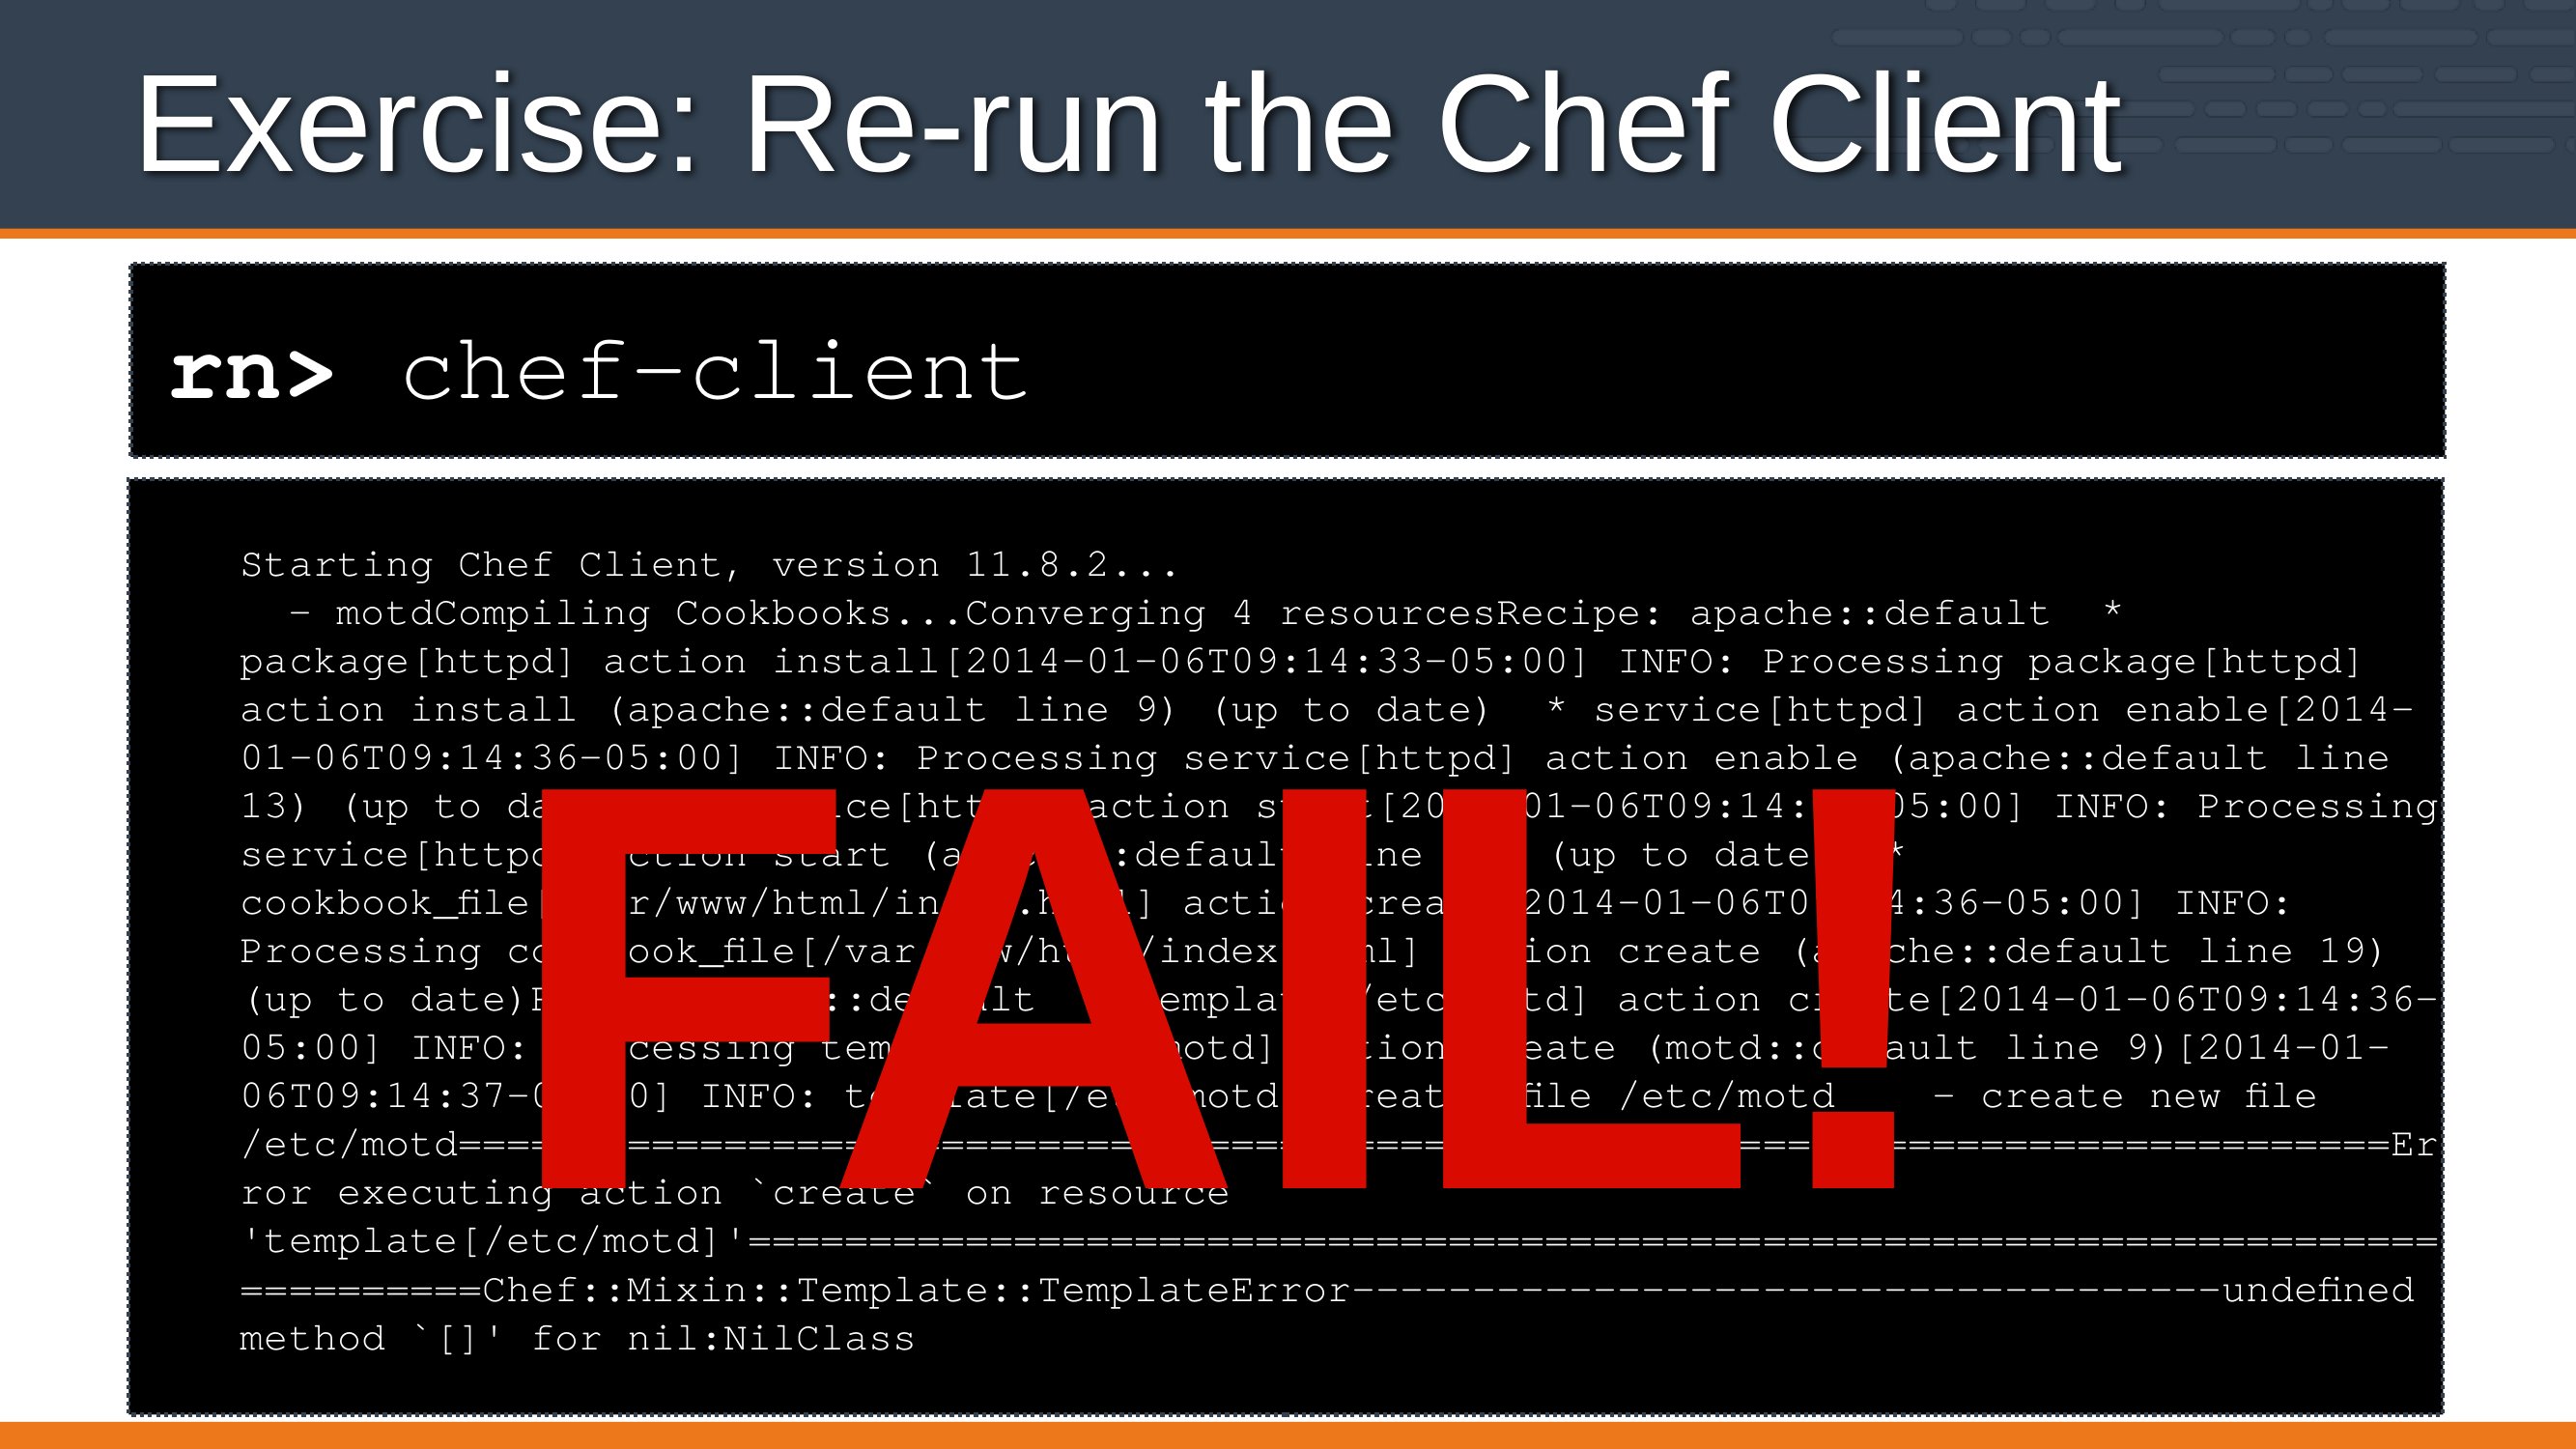

# Exercise: Re-run the Chef Client
rn> chef-client
Starting Chef Client, version 11.8.2...
  - motdCompiling Cookbooks...Converging 4 resourcesRecipe: apache::default  * package[httpd] action install[2014-01-06T09:14:33-05:00] INFO: Processing package[httpd] action install (apache::default line 9) (up to date)  * service[httpd] action enable[2014-01-06T09:14:36-05:00] INFO: Processing service[httpd] action enable (apache::default line 13) (up to date)  * service[httpd] action start[2014-01-06T09:14:36-05:00] INFO: Processing service[httpd] action start (apache::default line 13) (up to date)  * cookbook_file[/var/www/html/index.html] action create[2014-01-06T09:14:36-05:00] INFO: Processing cookbook_file[/var/www/html/index.html] action create (apache::default line 19) (up to date)Recipe: motd::default  * template[/etc/motd] action create[2014-01-06T09:14:36-05:00] INFO: Processing template[/etc/motd] action create (motd::default line 9)[2014-01-06T09:14:37-05:00] INFO: template[/etc/motd] created file /etc/motd    - create new file /etc/motd================================================================================Error executing action `create` on resource 'template[/etc/motd]'================================================================================Chef::Mixin::Template::TemplateError------------------------------------undefined method `[]' for nil:NilClass
FAIL!